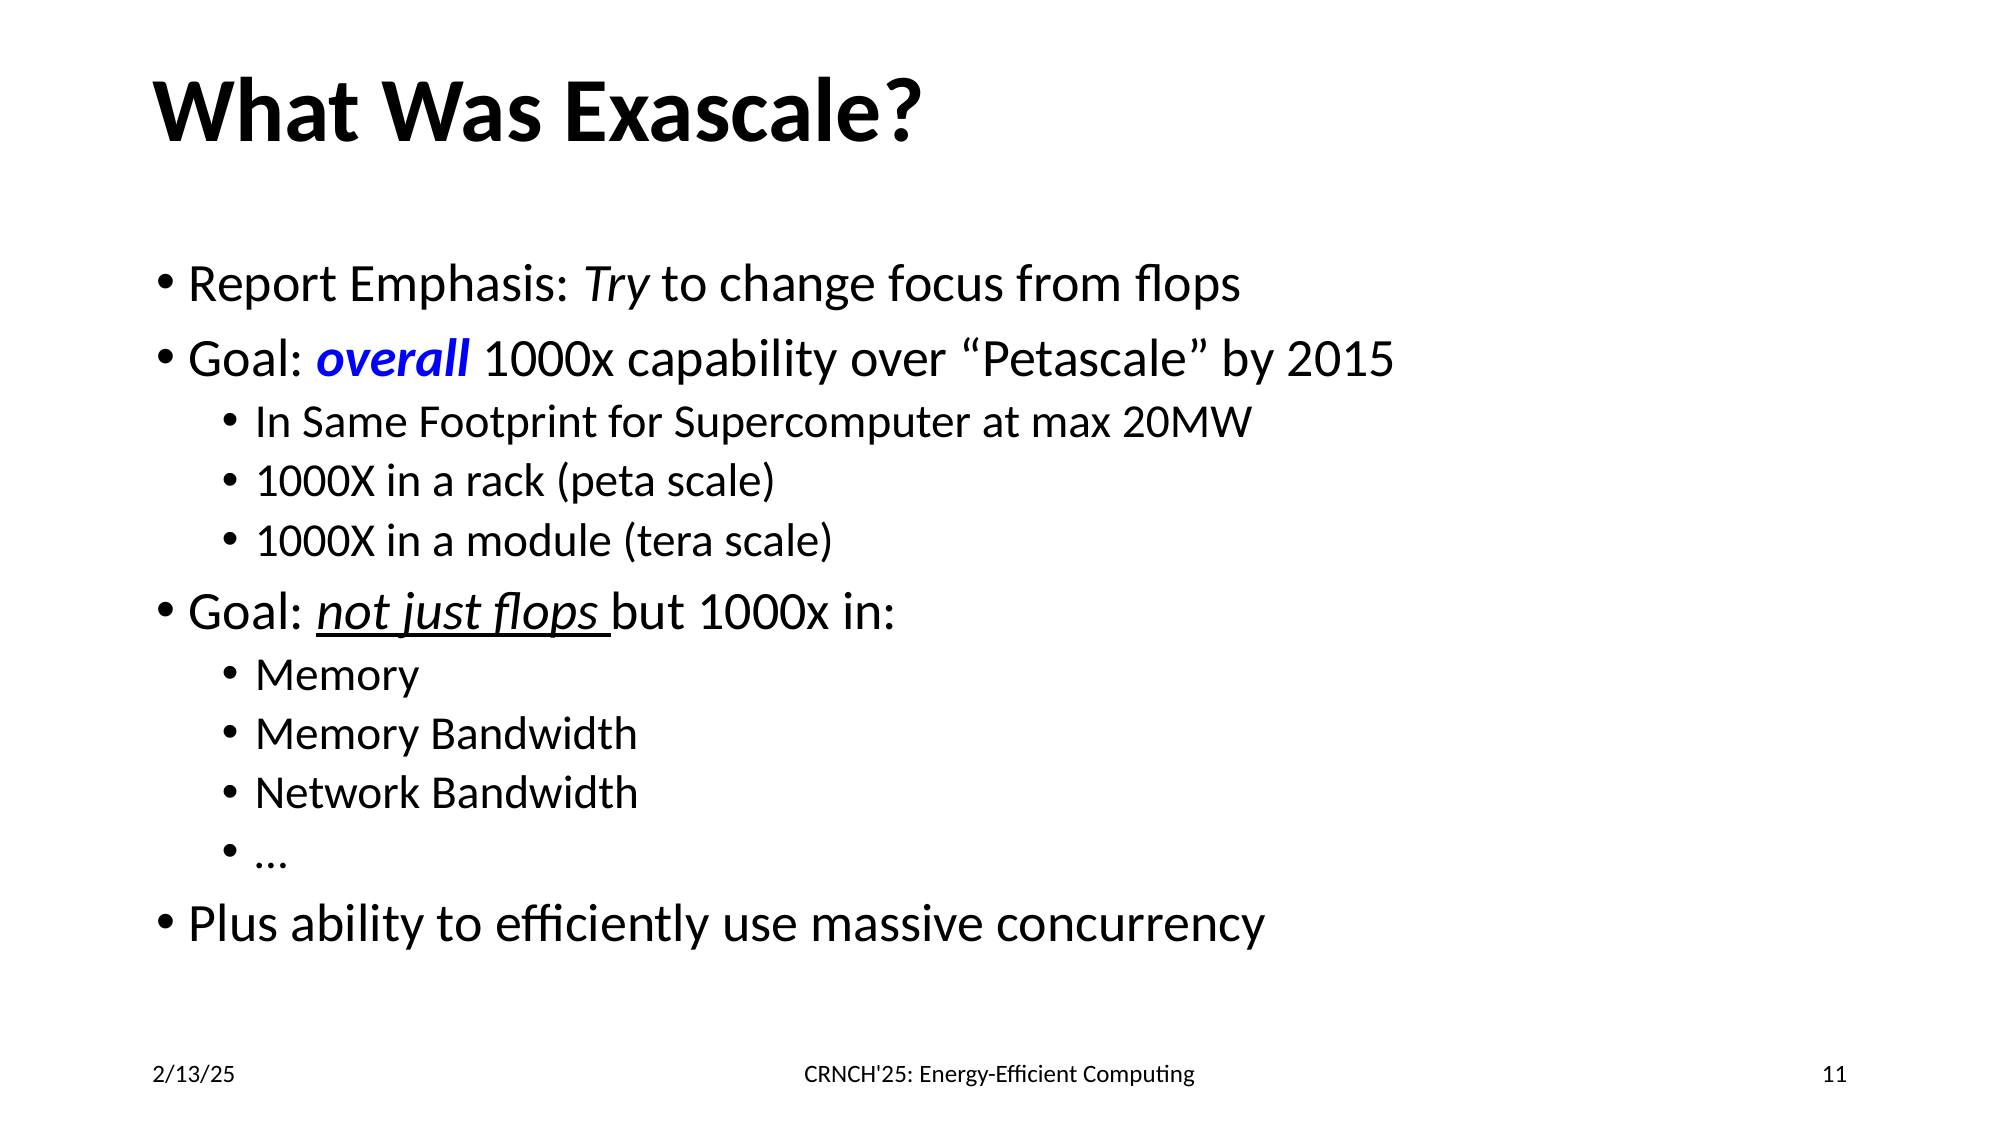

# What Was Exascale?
Report Emphasis: Try to change focus from flops
Goal: overall 1000x capability over “Petascale” by 2015
In Same Footprint for Supercomputer at max 20MW
1000X in a rack (peta scale)
1000X in a module (tera scale)
Goal: not just flops but 1000x in:
Memory
Memory Bandwidth
Network Bandwidth
…
Plus ability to efficiently use massive concurrency

2/13/25
CRNCH'25: Energy-Efficient Computing
11